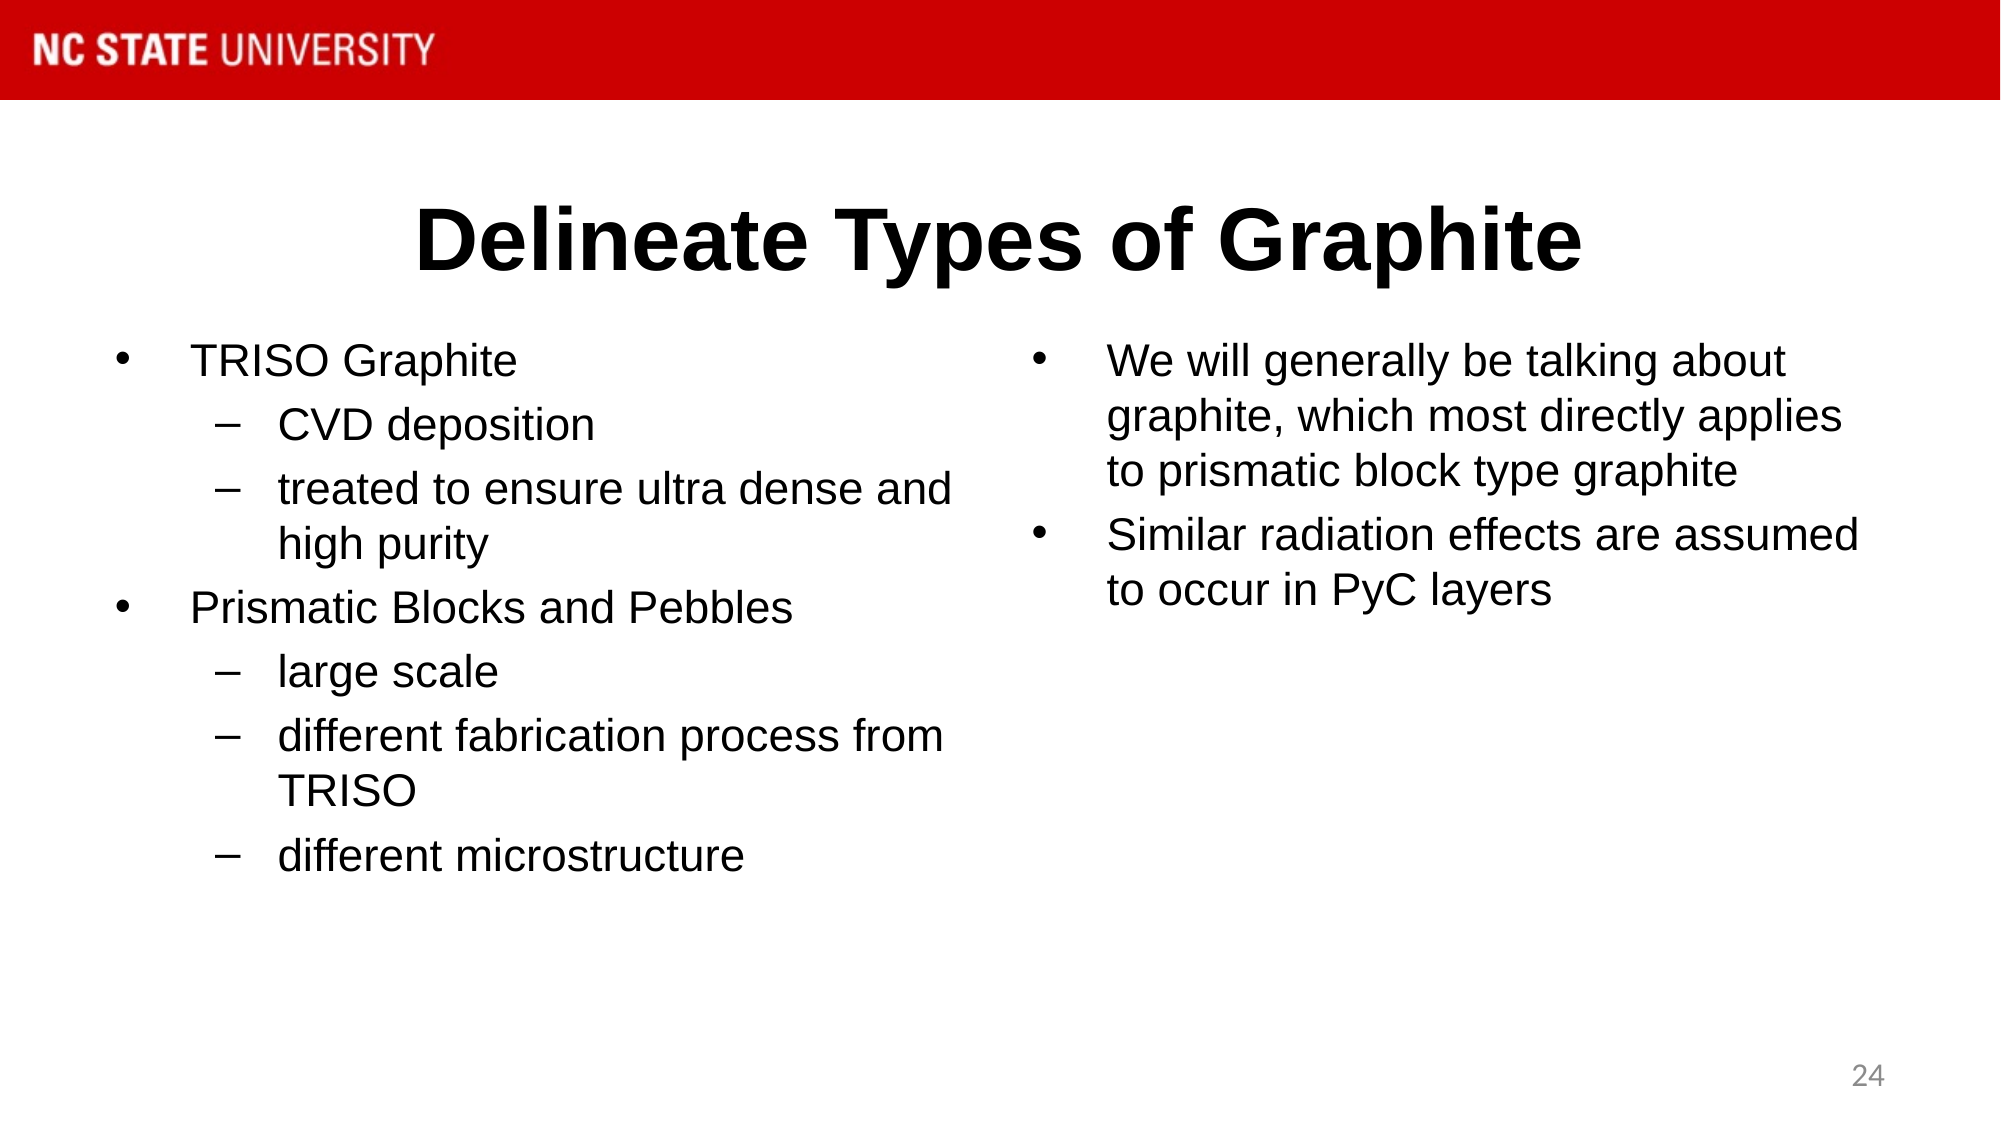

# Delineate Types of Graphite
TRISO Graphite
CVD deposition
treated to ensure ultra dense and high purity
Prismatic Blocks and Pebbles
large scale
different fabrication process from TRISO
different microstructure

We will generally be talking about graphite, which most directly applies to prismatic block type graphite
Similar radiation effects are assumed to occur in PyC layers
24